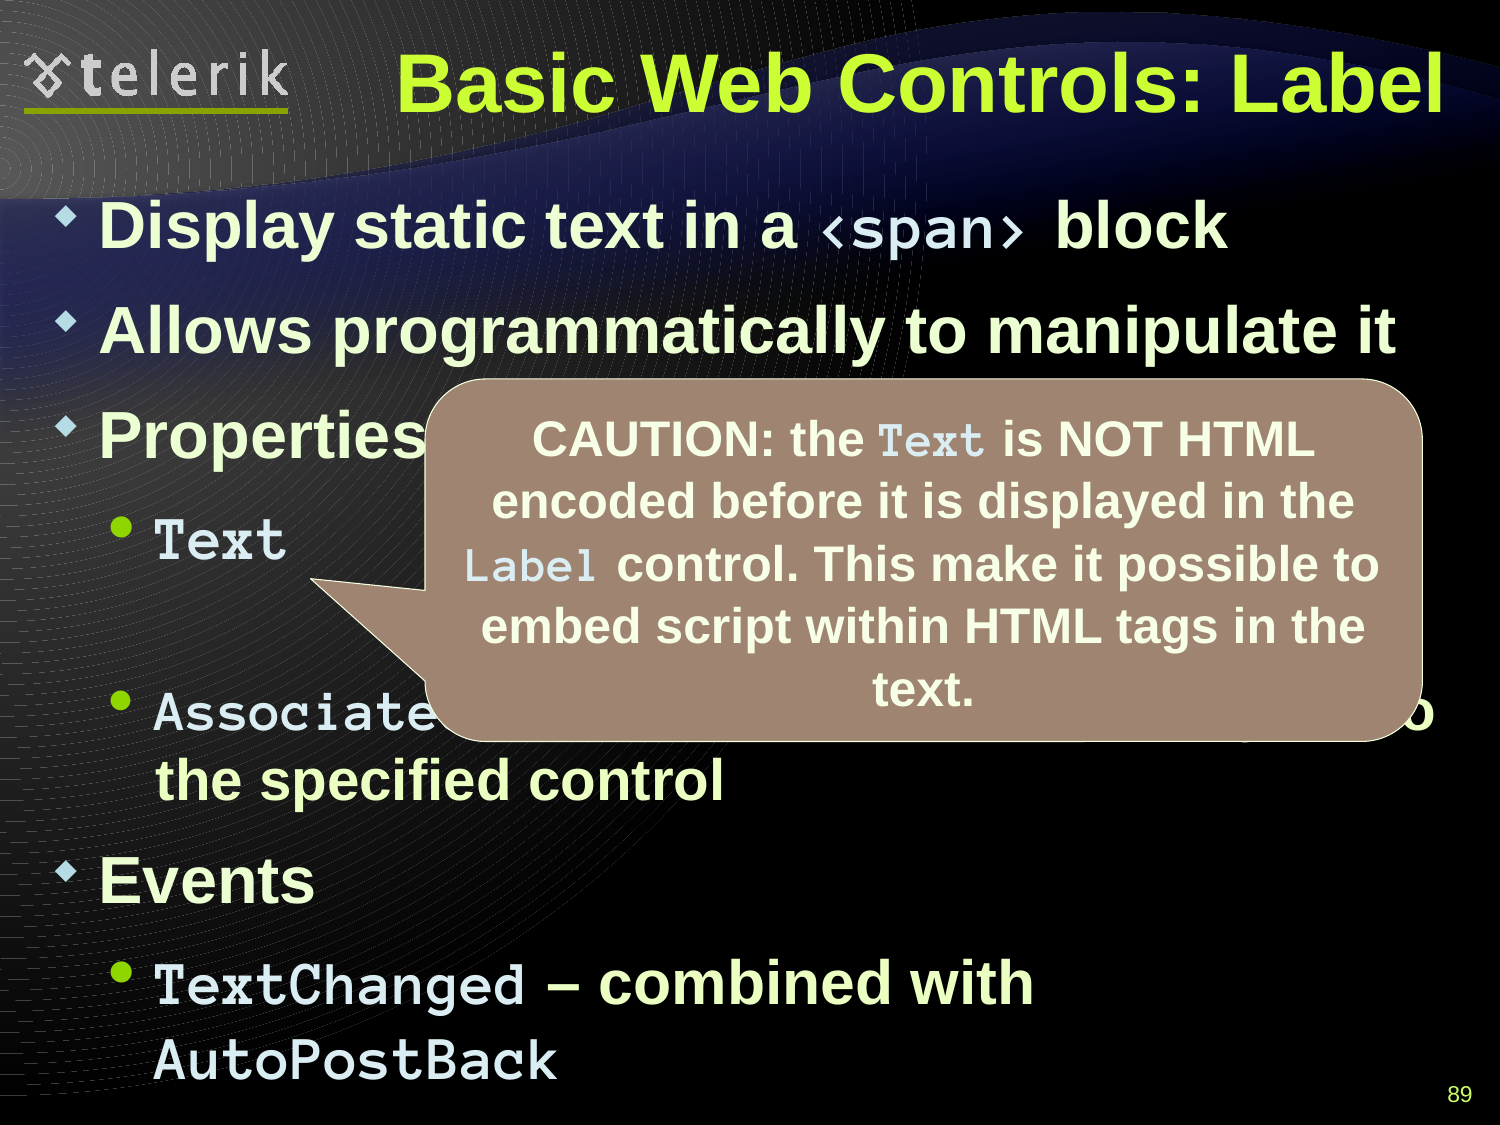

# Basic Web Controls: Label
Display static text in a <span> block
Allows programmatically to manipulate it
Properties
Text
AssociatedControlID – on click focus goes to the specified control
Events
TextChanged – combined with AutoPostBack
CAUTION: the Text is NOT HTML encoded before it is displayed in the Label control. This make it possible to embed script within HTML tags in the text.
89